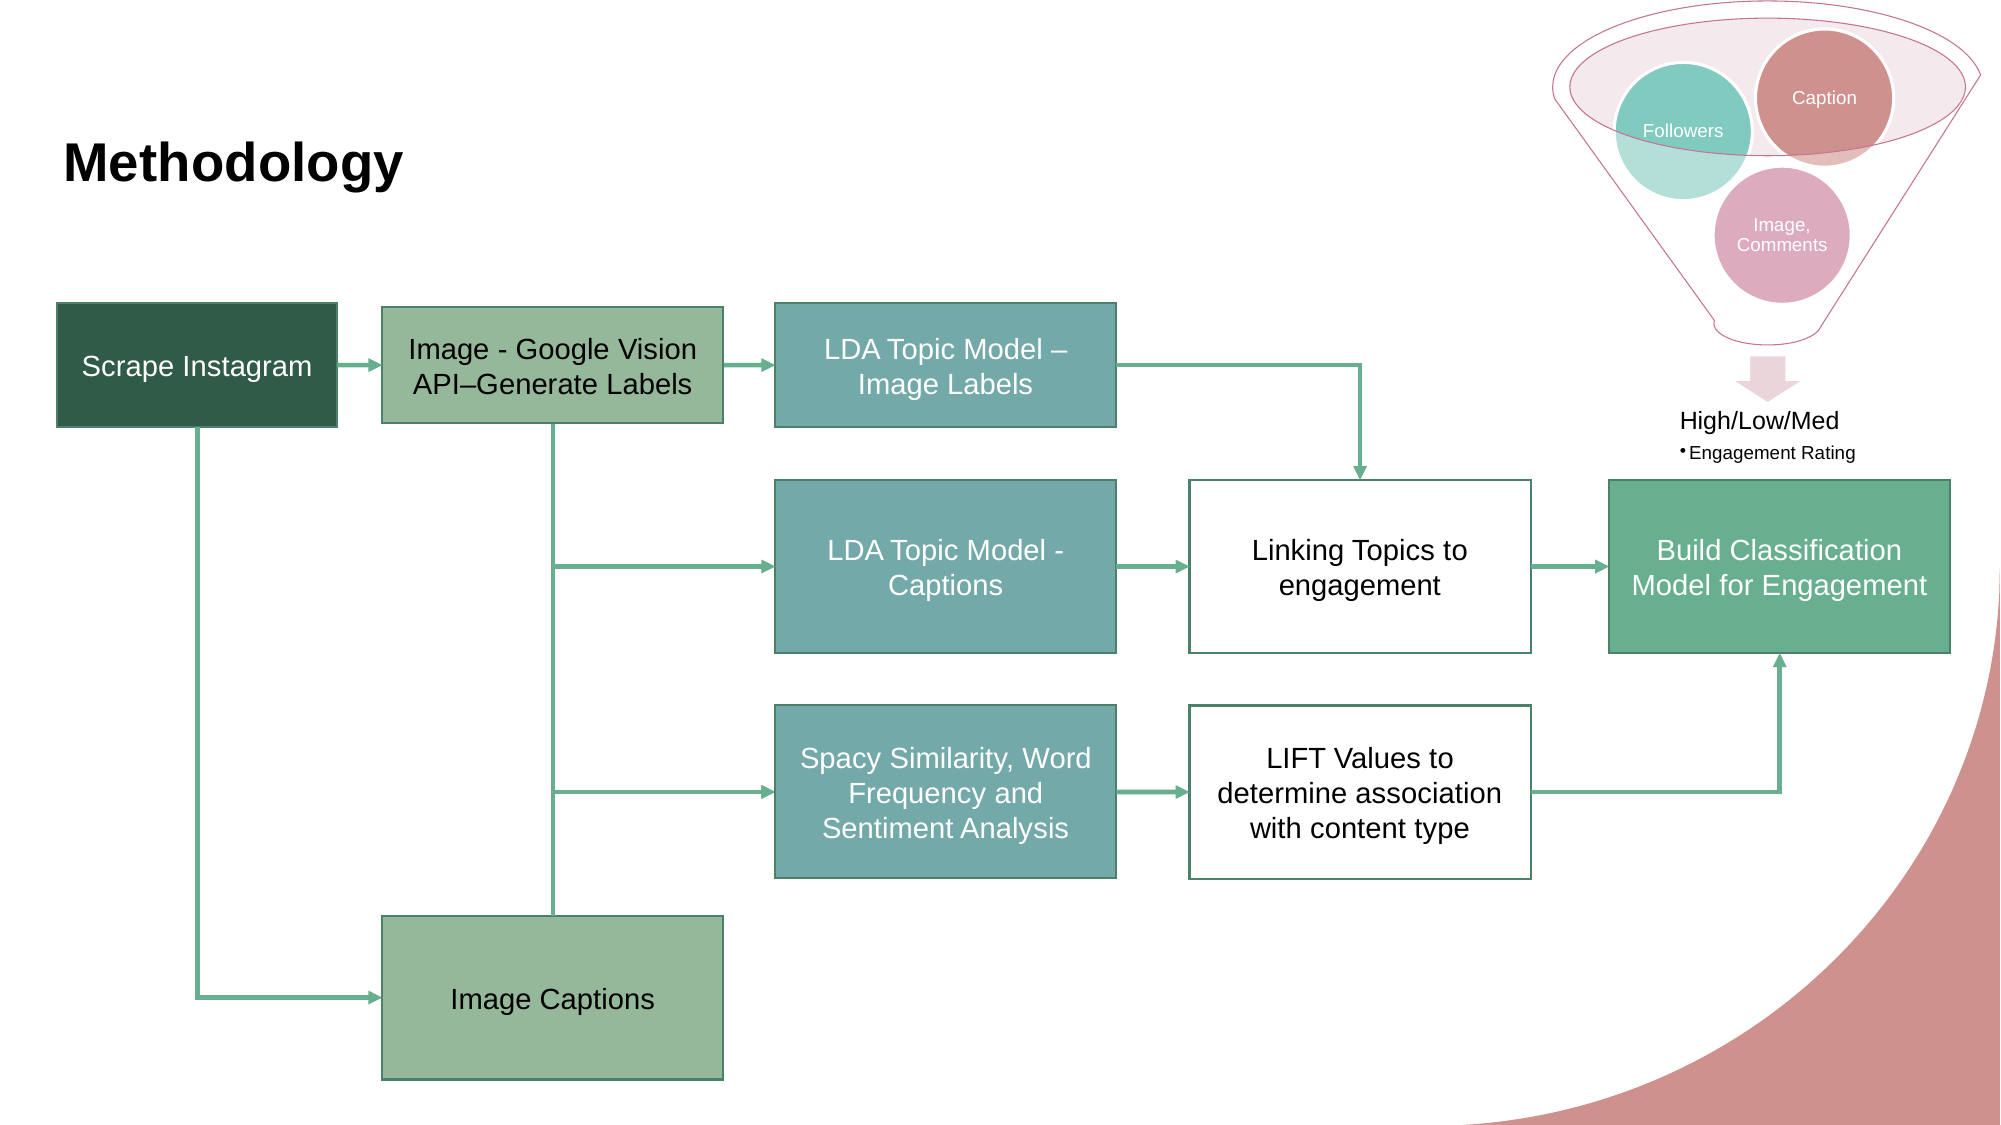

High/Low/Med
Engagement Rating
Image, Comments
Followers
Caption
# Methodology
Scrape Instagram
LDA Topic Model – Image Labels
Image - Google Vision API–Generate Labels
Build Classification Model for Engagement
LDA Topic Model - Captions
Linking Topics to engagement
Build Model to get engagement Classification
Spacy Similarity, Word Frequency and Sentiment Analysis
LIFT Values to determine association with content type
Image Captions